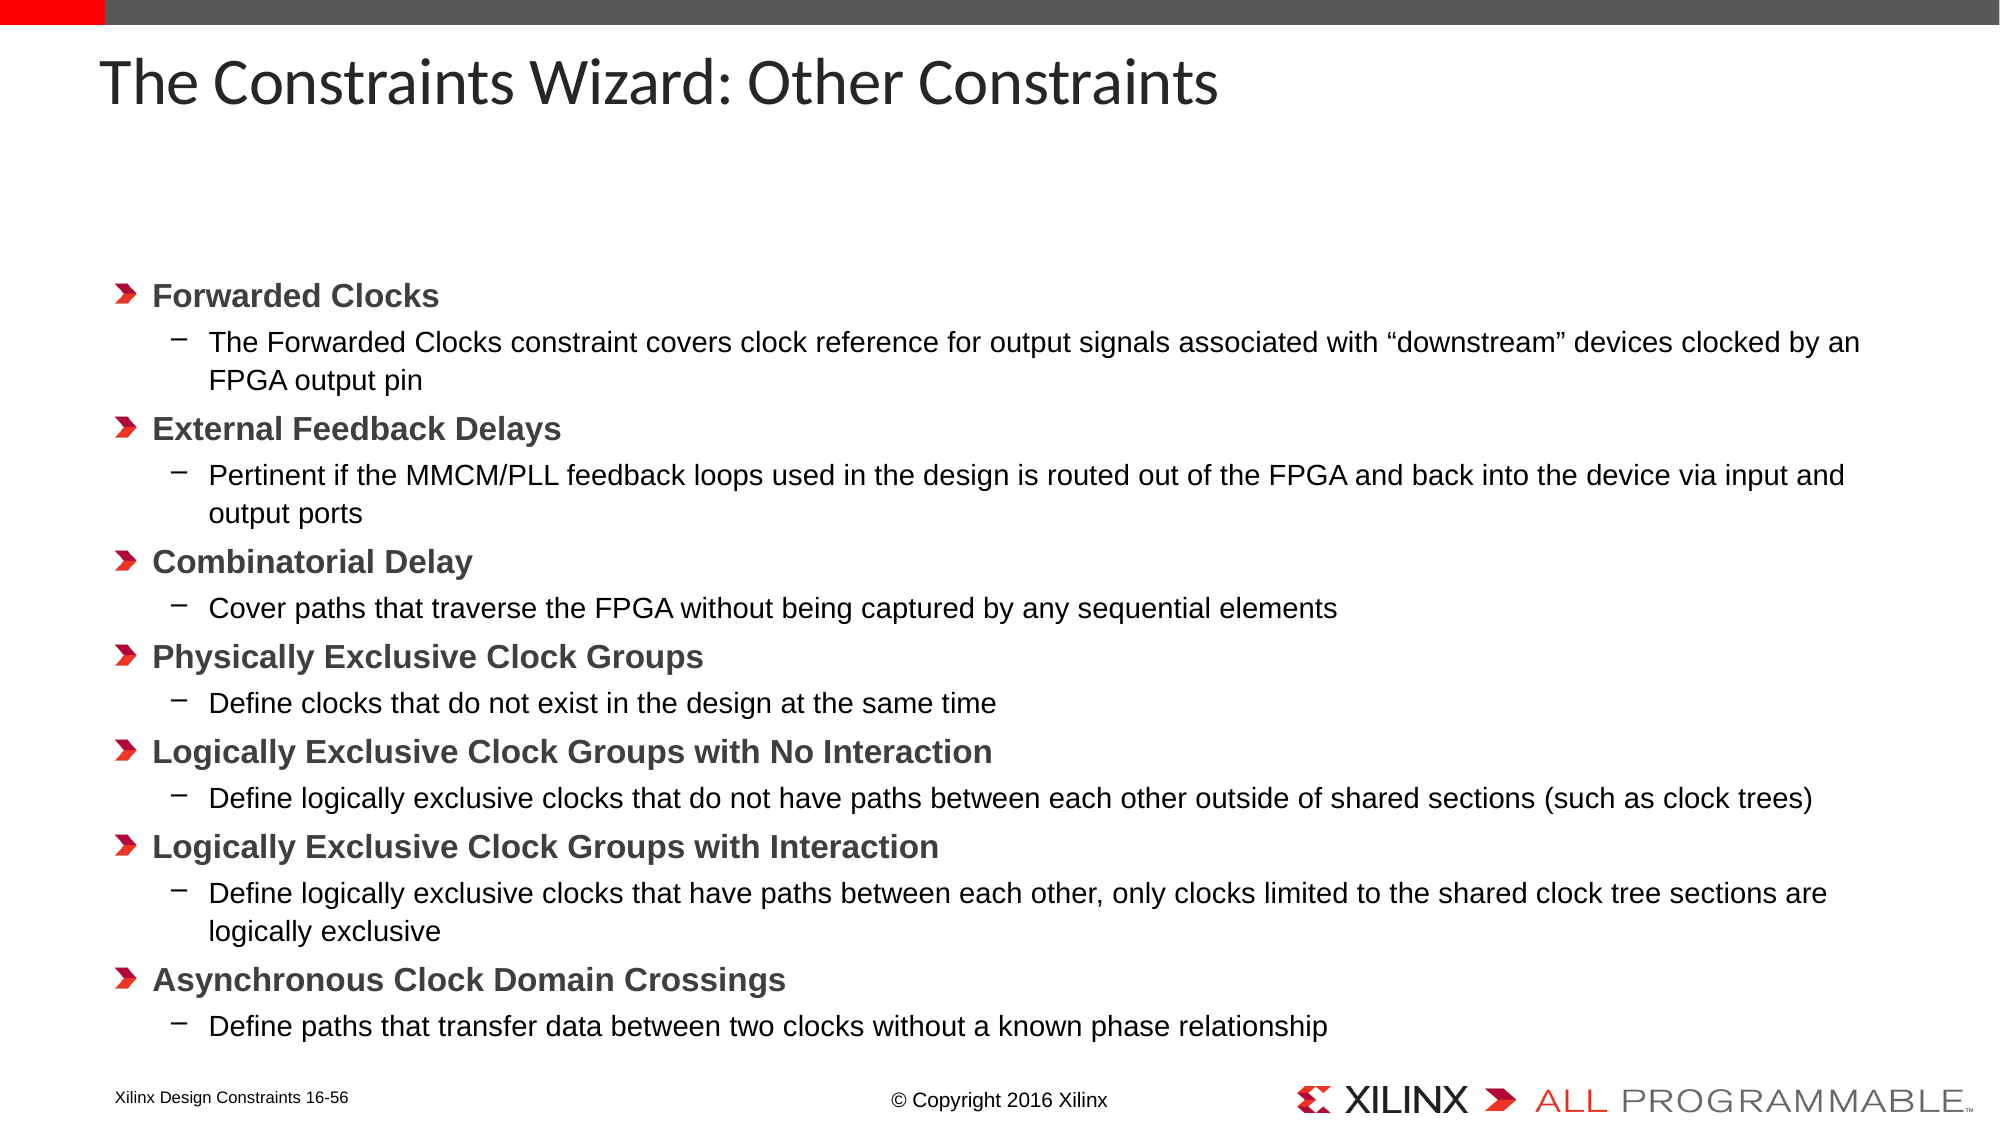

# The Constraints Wizard: Other Constraints
Forwarded Clocks
The Forwarded Clocks constraint covers clock reference for output signals associated with “downstream” devices clocked by an FPGA output pin
External Feedback Delays
Pertinent if the MMCM/PLL feedback loops used in the design is routed out of the FPGA and back into the device via input and output ports
Combinatorial Delay
Cover paths that traverse the FPGA without being captured by any sequential elements
Physically Exclusive Clock Groups
Define clocks that do not exist in the design at the same time
Logically Exclusive Clock Groups with No Interaction
Define logically exclusive clocks that do not have paths between each other outside of shared sections (such as clock trees)
Logically Exclusive Clock Groups with Interaction
Define logically exclusive clocks that have paths between each other, only clocks limited to the shared clock tree sections are logically exclusive
Asynchronous Clock Domain Crossings
Define paths that transfer data between two clocks without a known phase relationship

Xilinx Design Constraints 16-56
© Copyright 2016 Xilinx